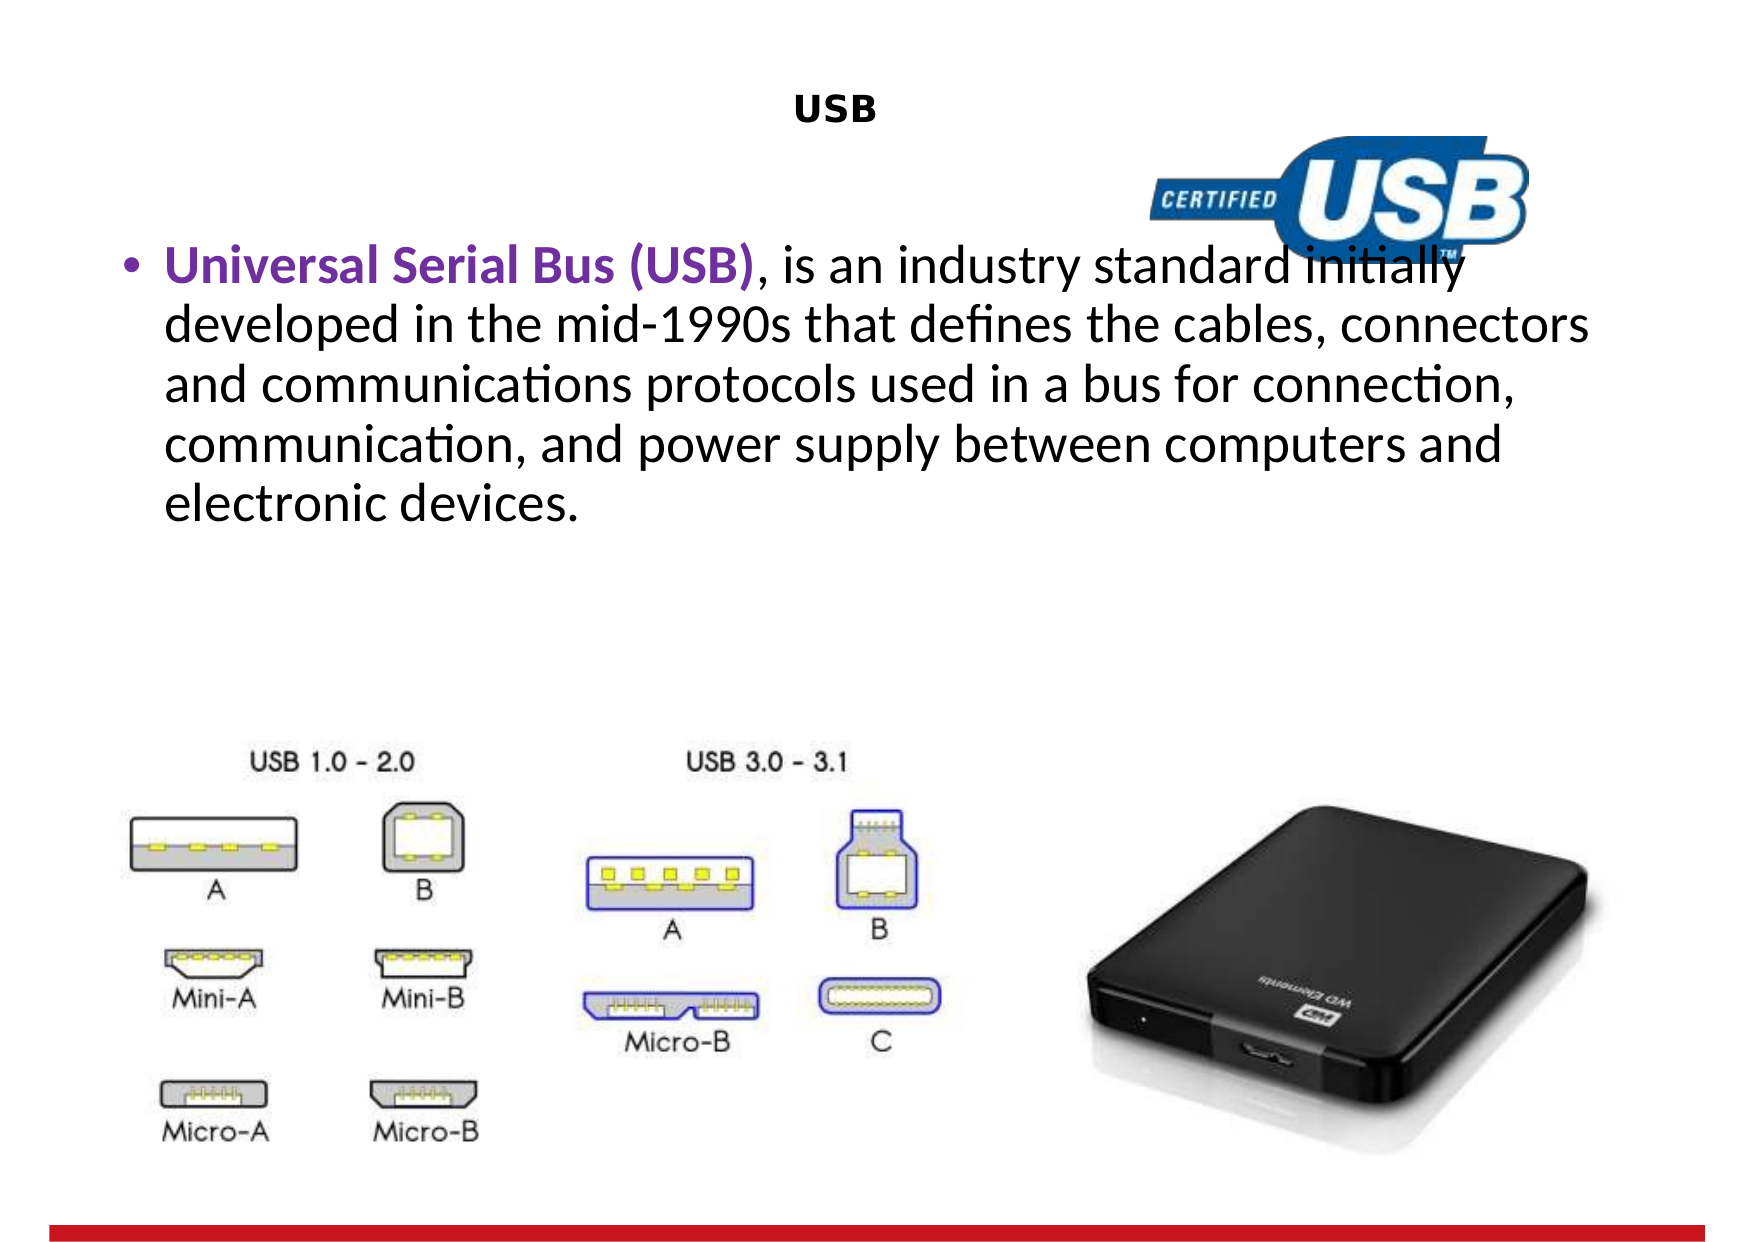

USB

• Universal Serial Bus (USB), is an industry standard initially developed in the mid-1990s that defines the cables, connectors and communications protocols used in a bus for connection, communication, and power supply between computers and electronic devices.